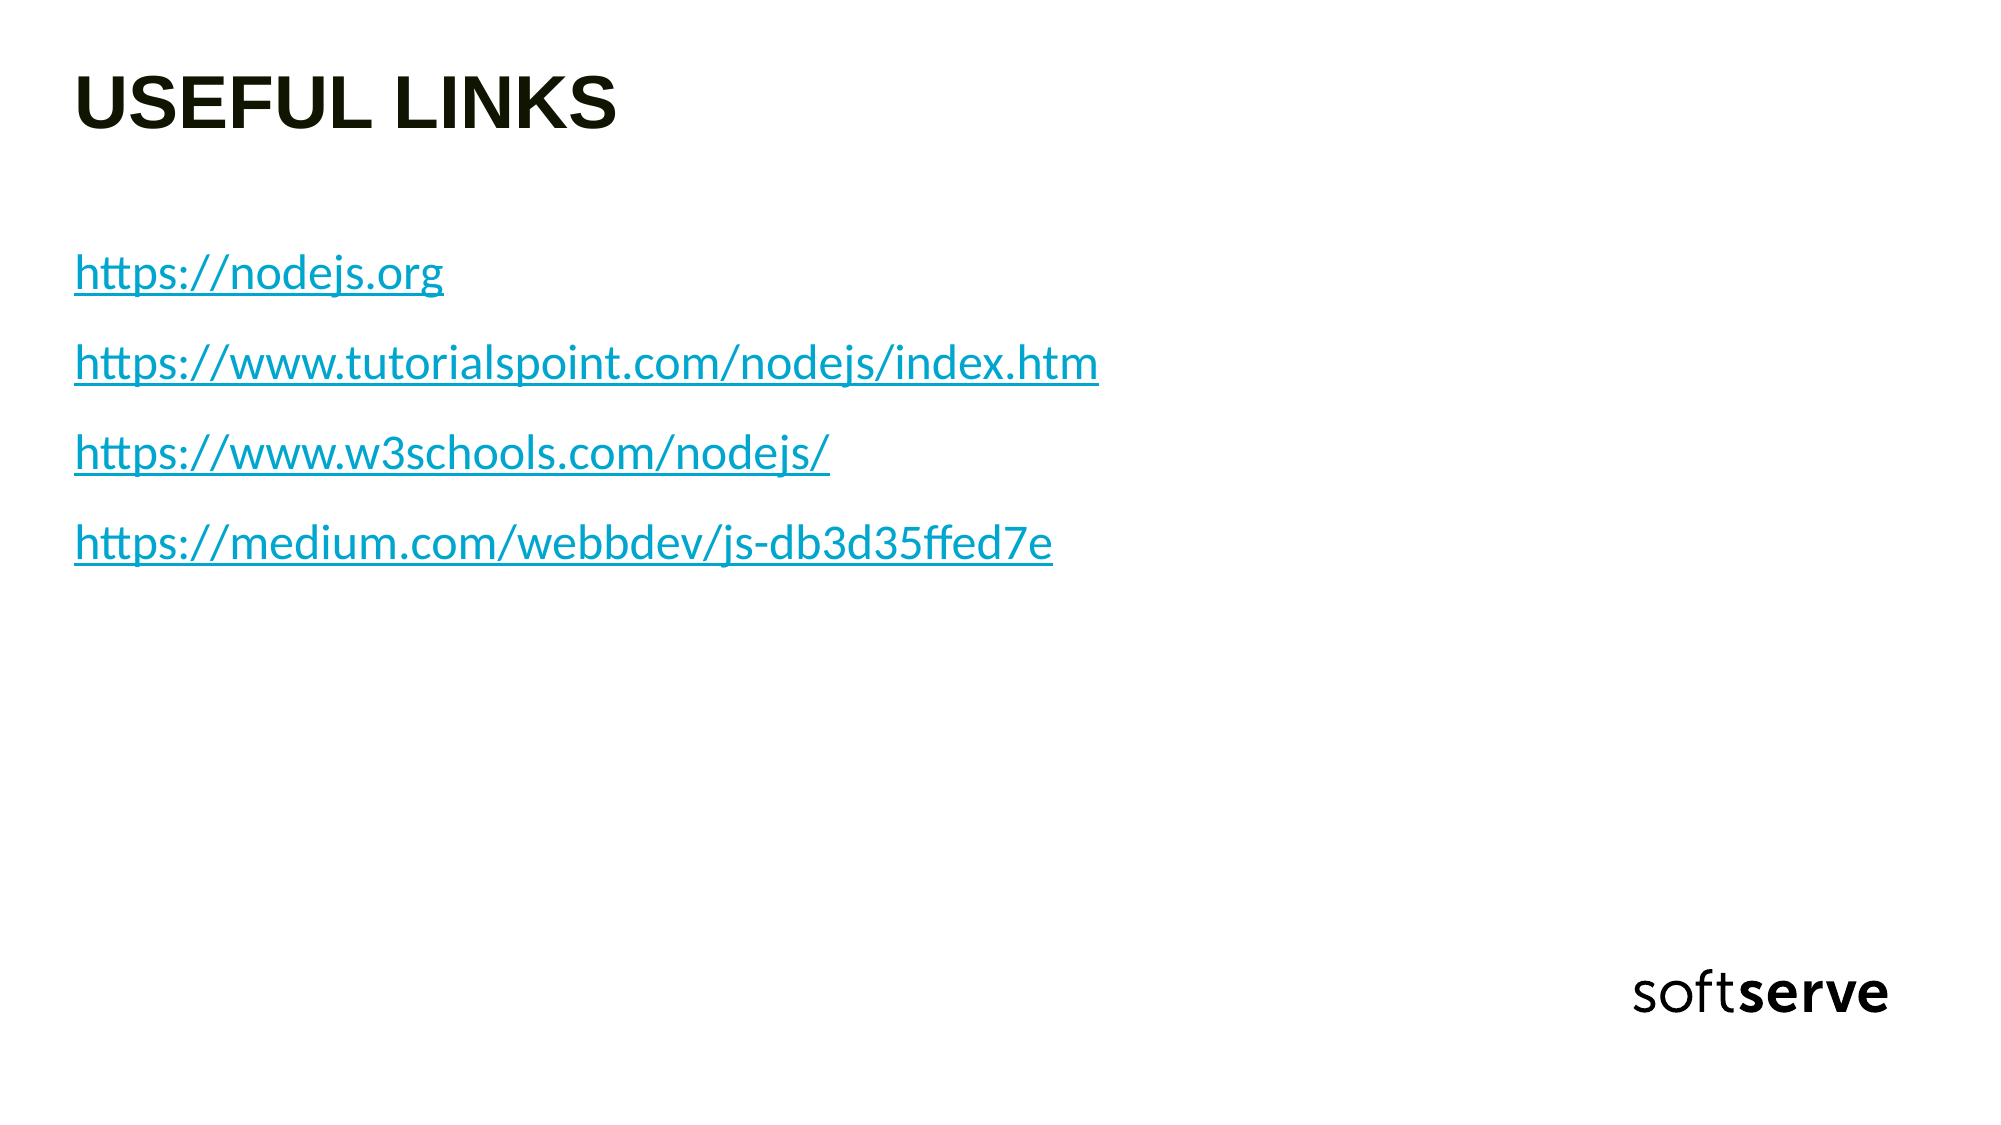

# USEFUL LINKS
https://nodejs.org
https://www.tutorialspoint.com/nodejs/index.htm
https://www.w3schools.com/nodejs/
https://medium.com/webbdev/js-db3d35ffed7e